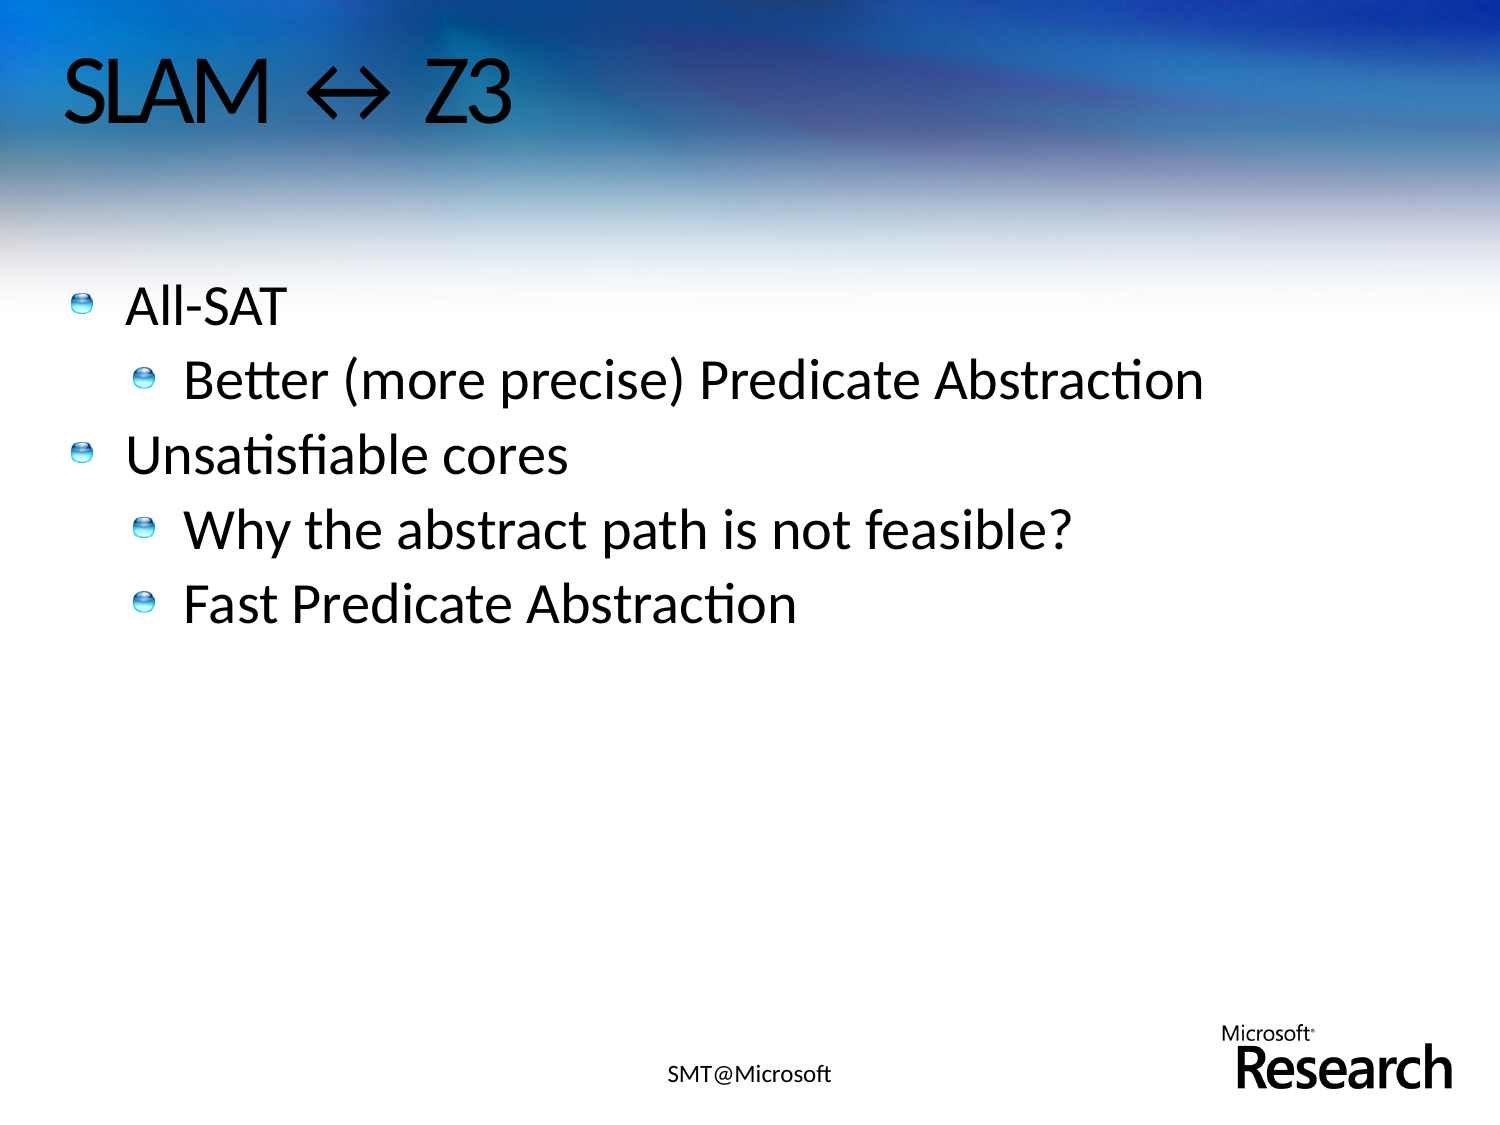

# SLAM ↔ Z3
All-SAT
Better (more precise) Predicate Abstraction
Unsatisfiable cores
Why the abstract path is not feasible?
Fast Predicate Abstraction
SMT@Microsoft